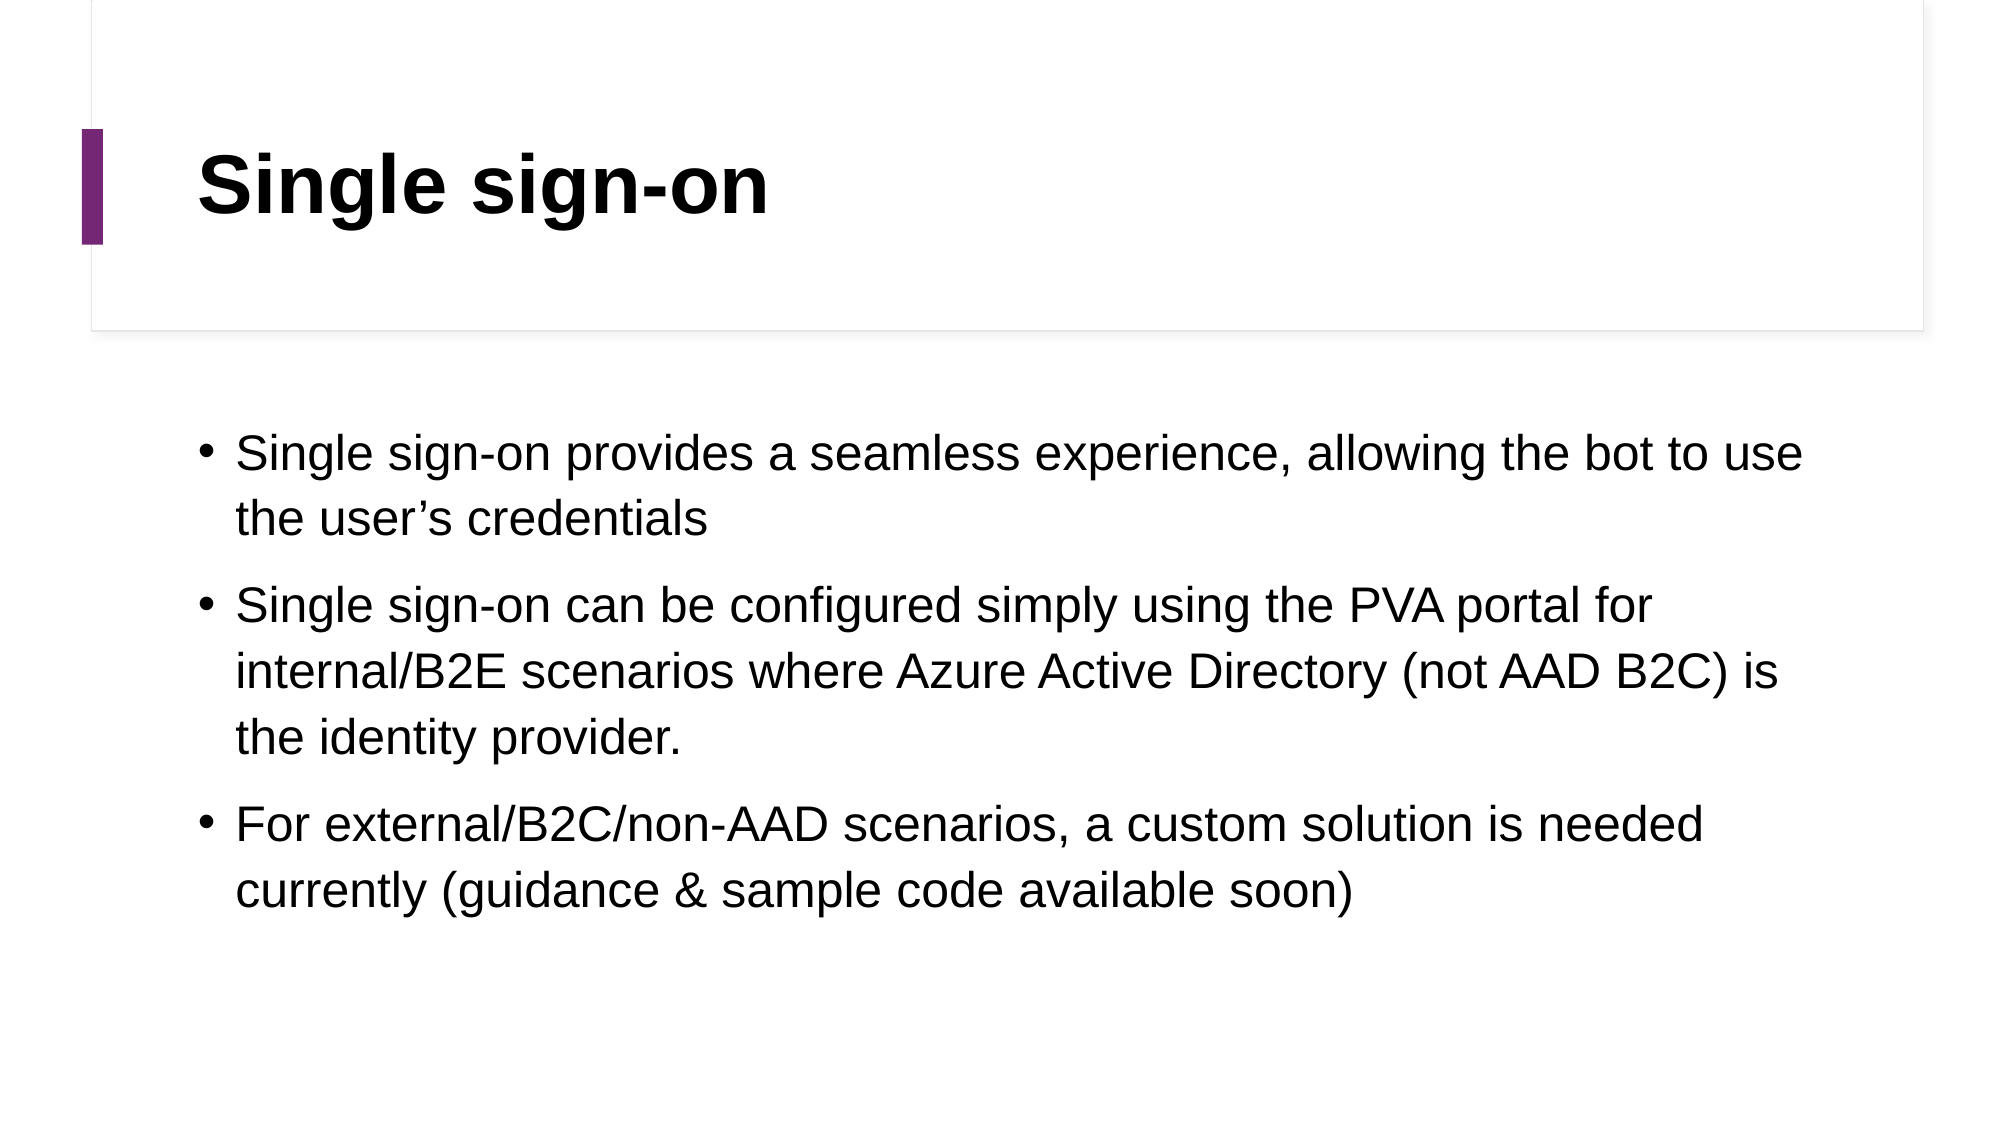

# Single sign-on
Single sign-on provides a seamless experience, allowing the bot to use the user’s credentials
Single sign-on can be configured simply using the PVA portal for internal/B2E scenarios where Azure Active Directory (not AAD B2C) is the identity provider.
For external/B2C/non-AAD scenarios, a custom solution is needed currently (guidance & sample code available soon)